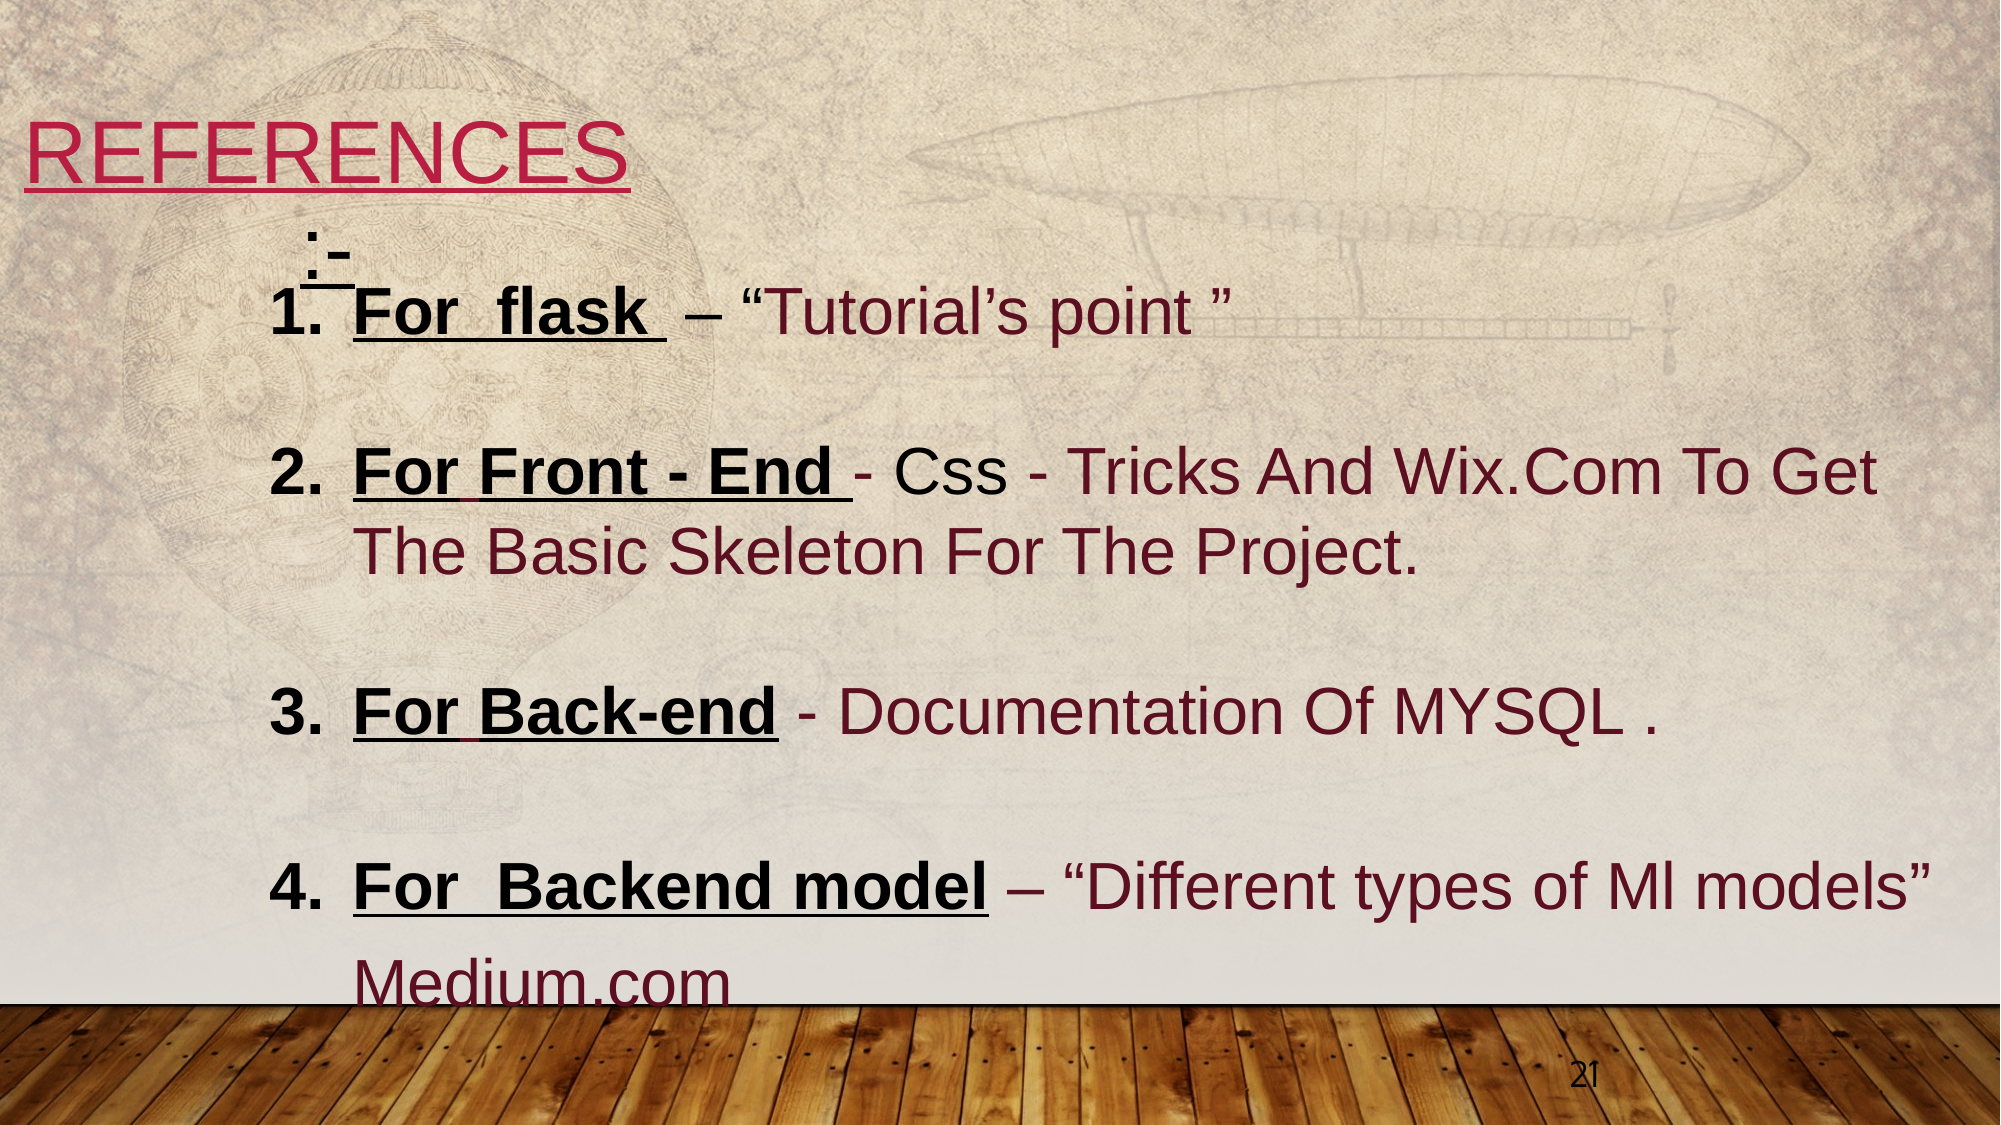

REFERENCES:-
For  flask  – “Tutorial’s point ”

For Front - End - Css - Tricks And Wix.Com To Get The Basic Skeleton For The Project.

For Back-end - Documentation Of MYSQL .

For  Backend model – “Different types of Ml models” Medium.com
21